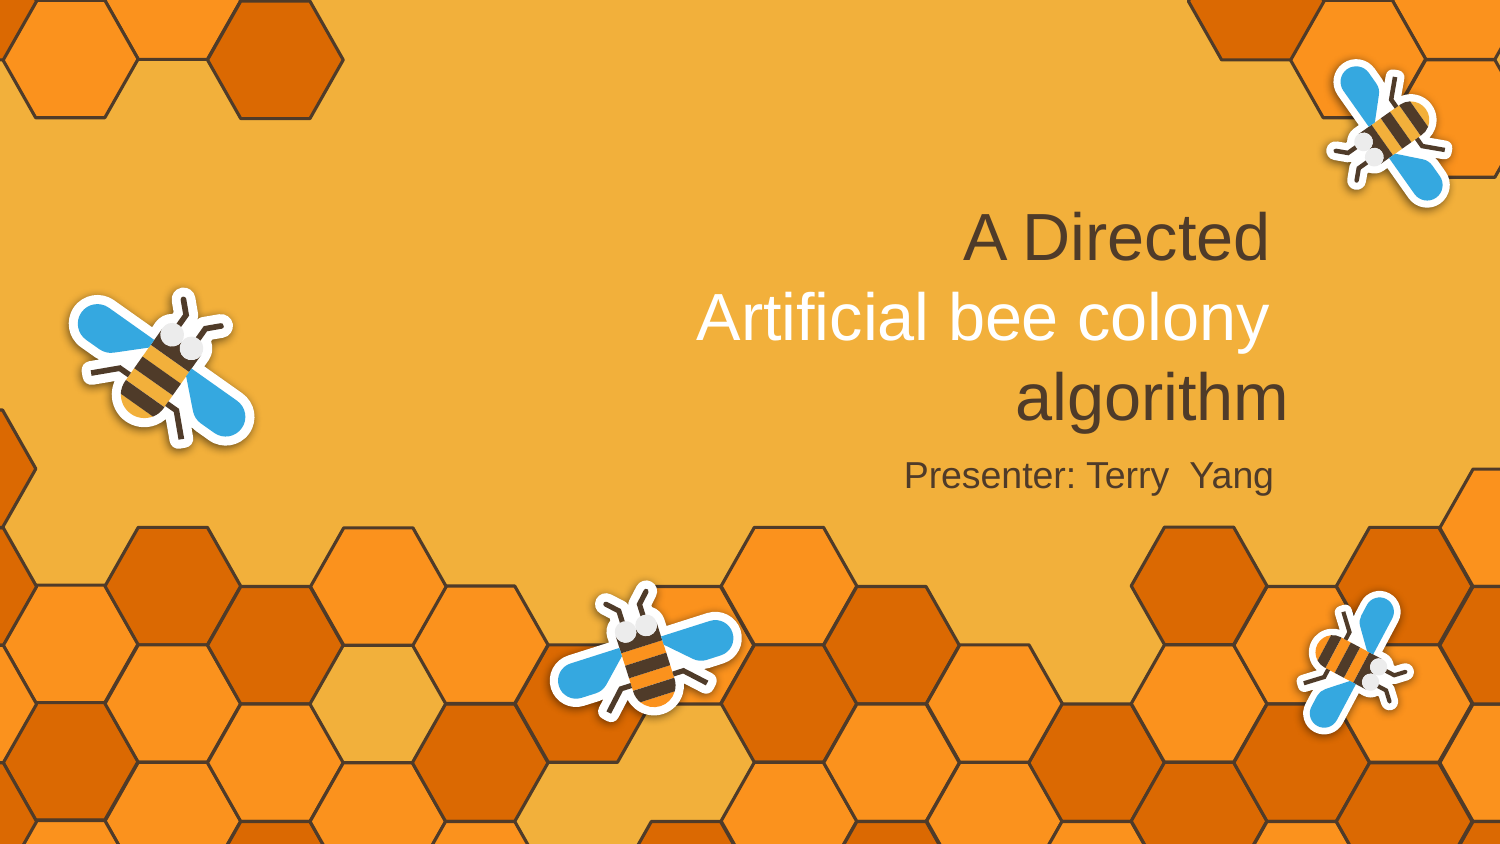

# A Directed Artificial bee colony  algorithm

Presenter: Terry  Yang